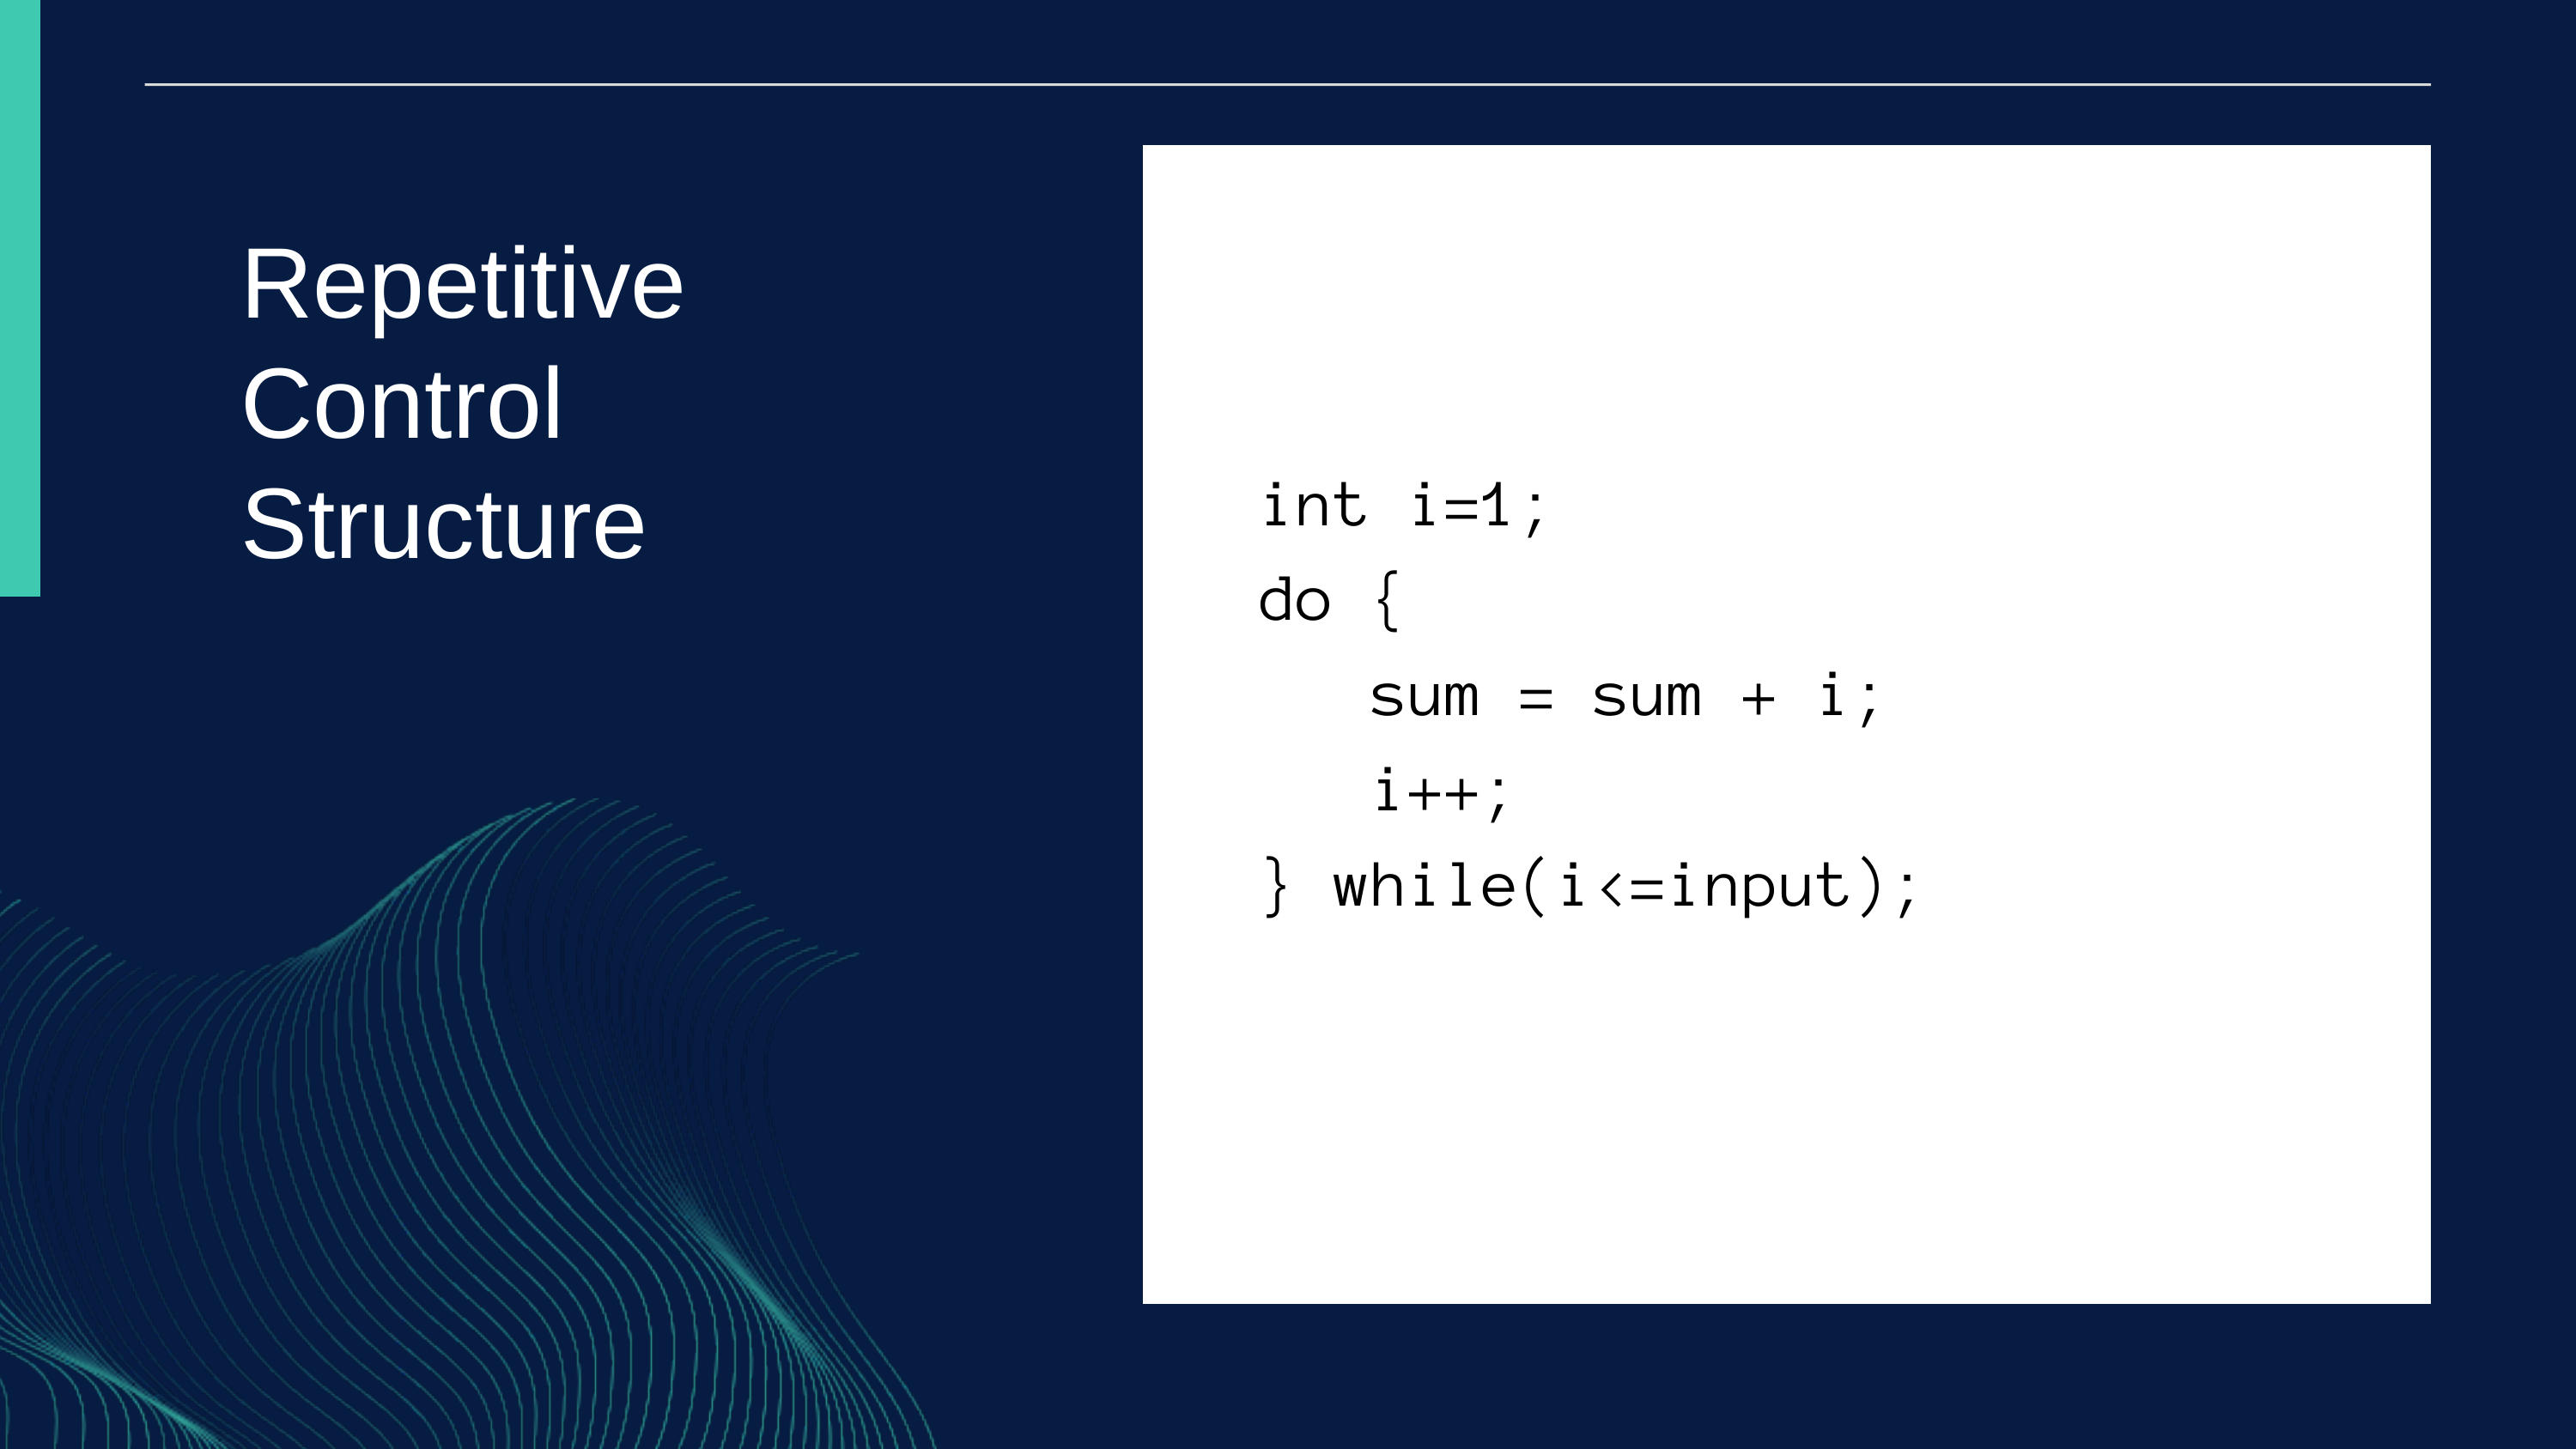

int i=1;
   do {
      sum = sum + i;
      i++;
   } while(i<=input);
Repetitive Control Structure